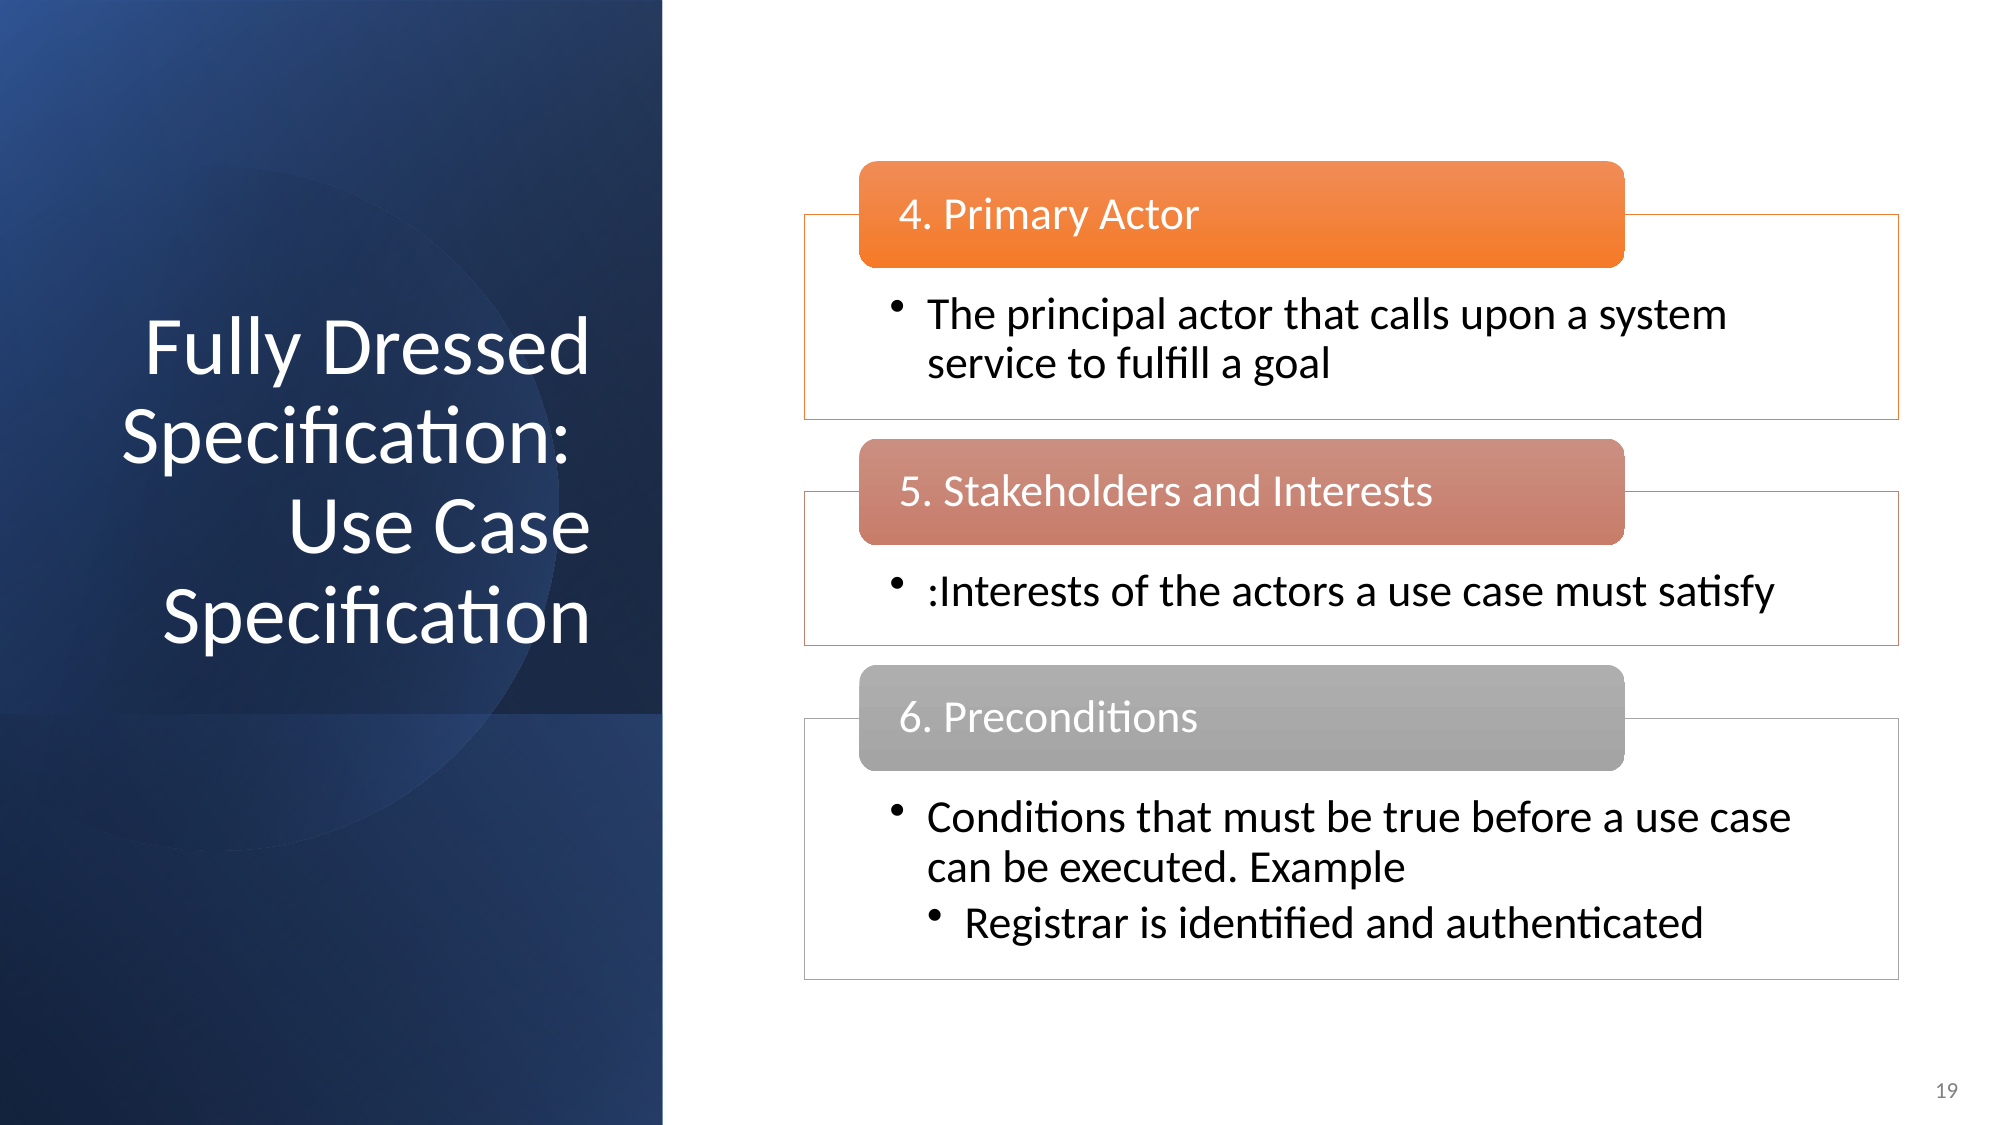

The principal actor that calls upon a system service to fulfill a goal
4. Primary Actor
:Interests of the actors a use case must satisfy
5. Stakeholders and Interests
Conditions that must be true before a use case can be executed. Example
Registrar is identified and authenticated
6. Preconditions

# Fully Dressed Specification: Use Case Specification

19